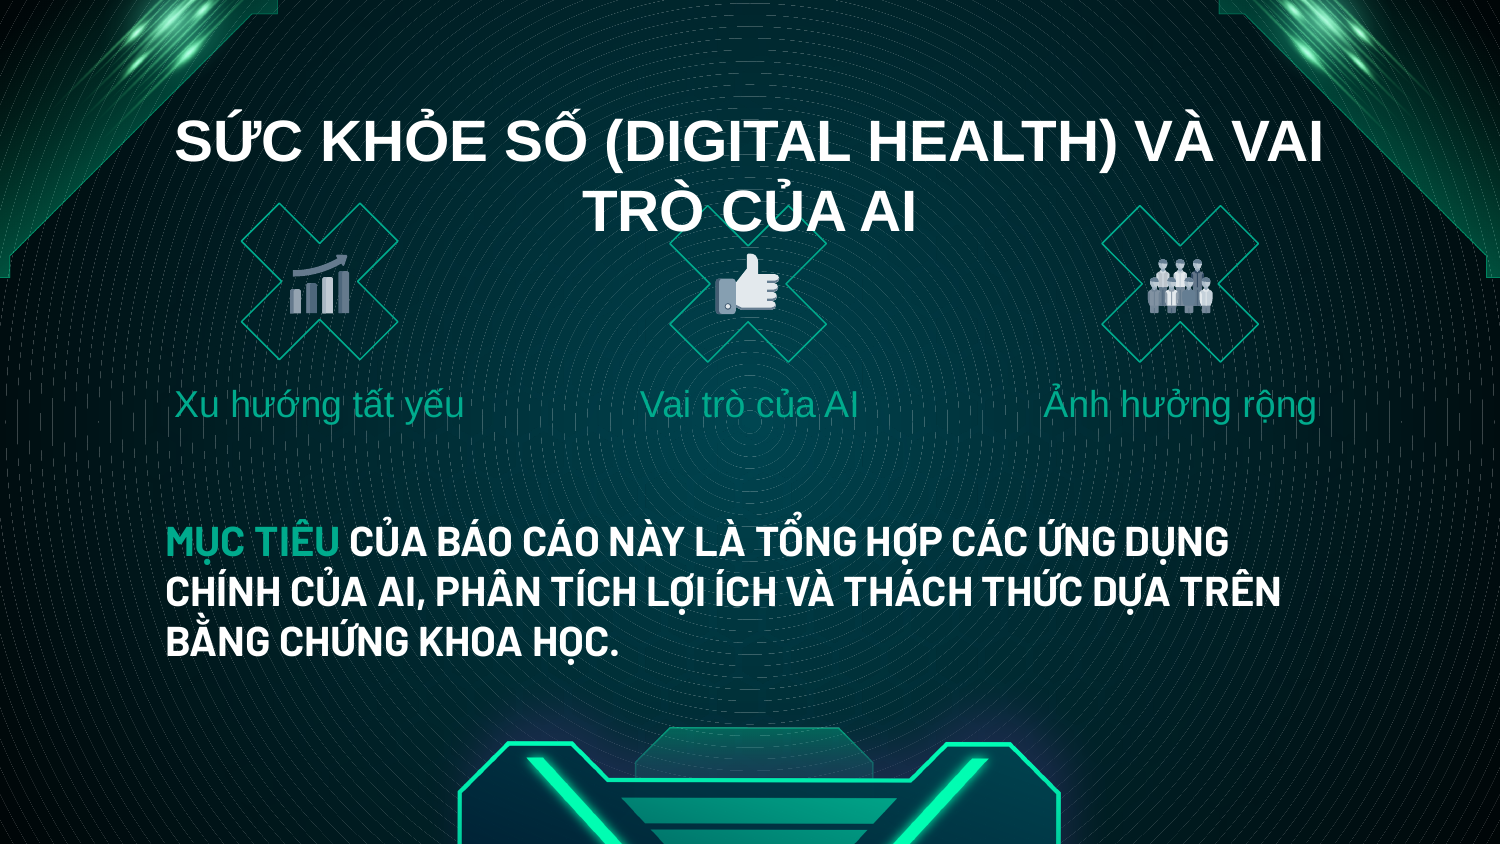

# SỨC KHỎE SỐ (DIGITAL HEALTH) VÀ VAI TRÒ CỦA AI

Xu hướng tất yếu
Vai trò của AI
Ảnh hưởng rộng
MỤC TIÊU CỦA BÁO CÁO NÀY LÀ TỔNG HỢP CÁC ỨNG DỤNG CHÍNH CỦA AI, PHÂN TÍCH LỢI ÍCH VÀ THÁCH THỨC DỰA TRÊN BẰNG CHỨNG KHOA HỌC.